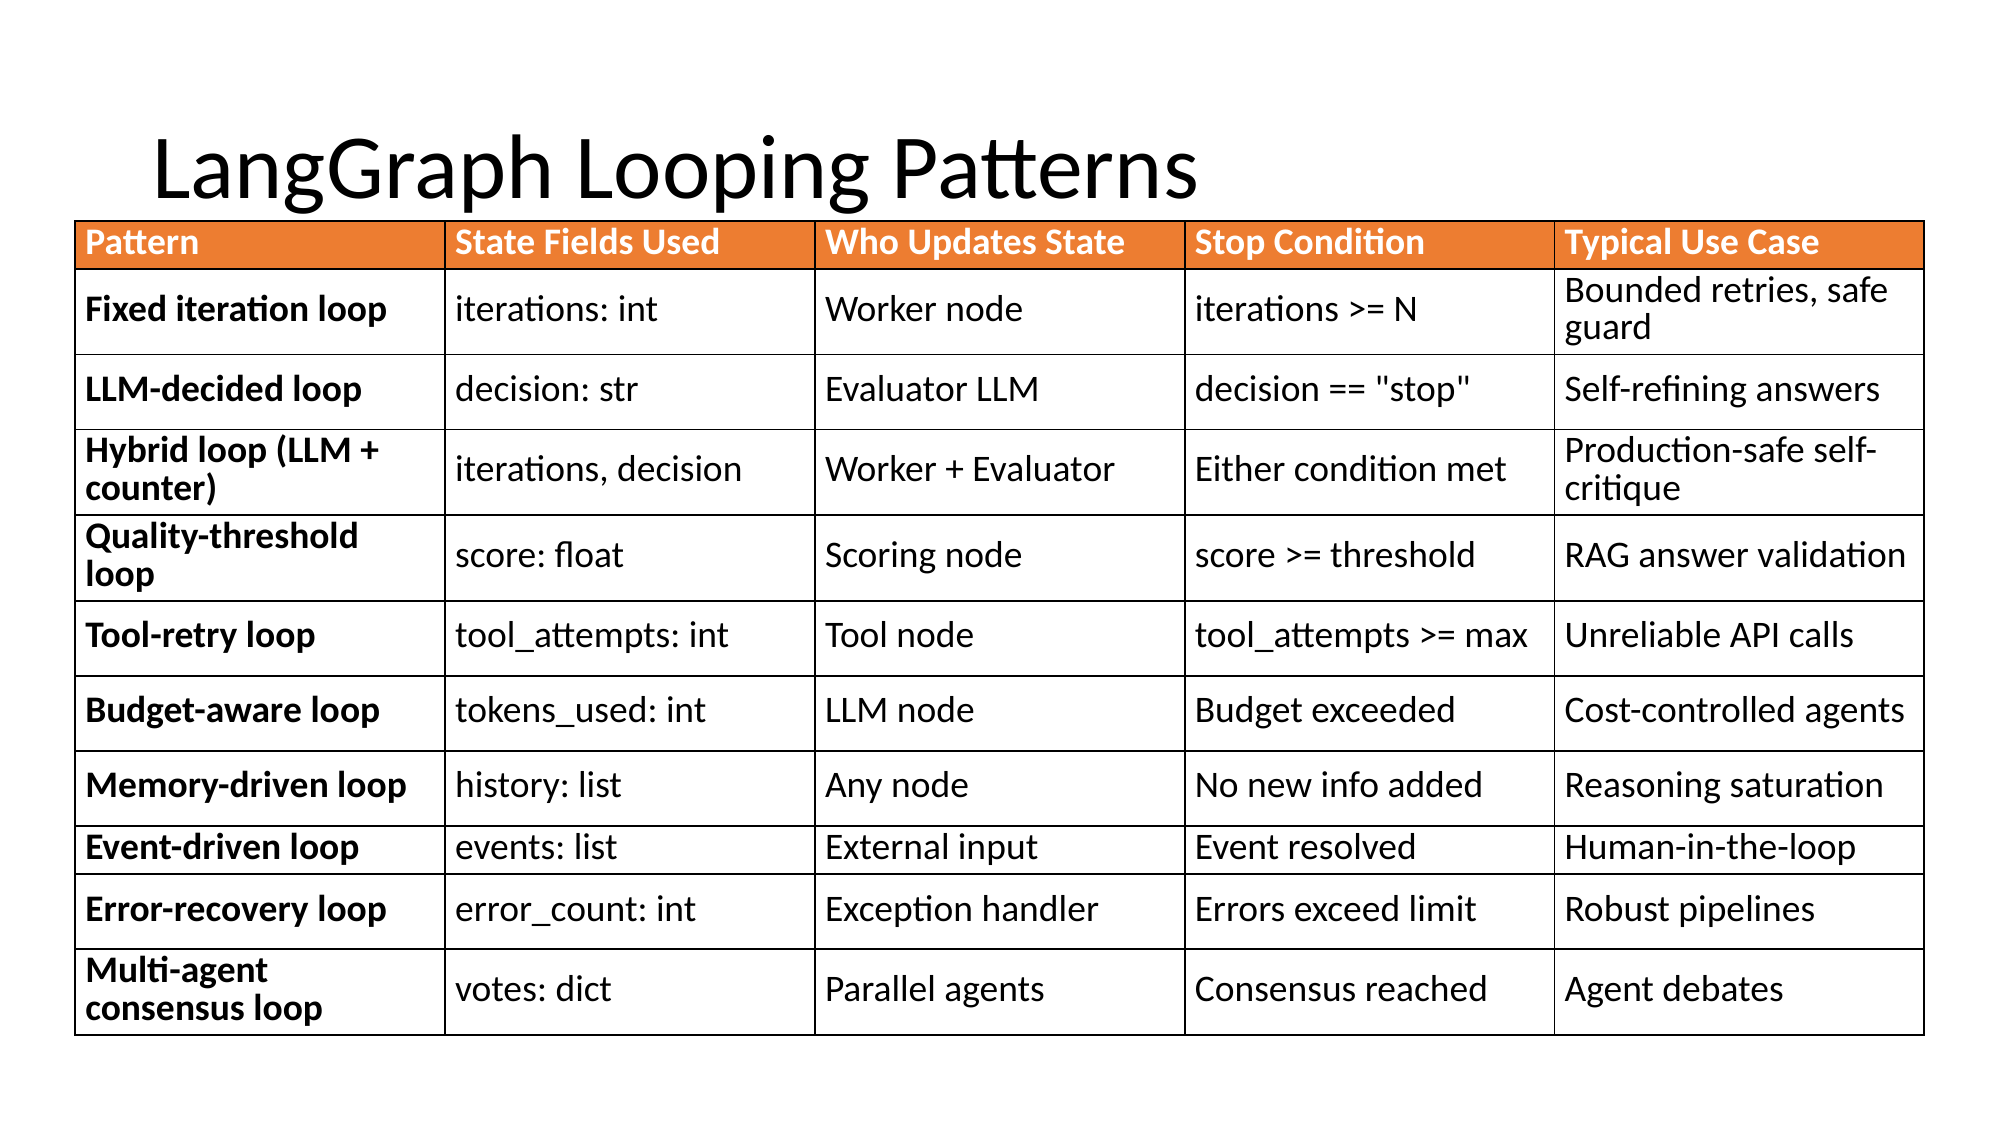

# LangGraph Looping Patterns
| Pattern | State Fields Used | Who Updates State | Stop Condition | Typical Use Case |
| --- | --- | --- | --- | --- |
| Fixed iteration loop | iterations: int | Worker node | iterations >= N | Bounded retries, safe guard |
| LLM-decided loop | decision: str | Evaluator LLM | decision == "stop" | Self-refining answers |
| Hybrid loop (LLM + counter) | iterations, decision | Worker + Evaluator | Either condition met | Production-safe self-critique |
| Quality-threshold loop | score: float | Scoring node | score >= threshold | RAG answer validation |
| Tool-retry loop | tool\_attempts: int | Tool node | tool\_attempts >= max | Unreliable API calls |
| Budget-aware loop | tokens\_used: int | LLM node | Budget exceeded | Cost-controlled agents |
| Memory-driven loop | history: list | Any node | No new info added | Reasoning saturation |
| Event-driven loop | events: list | External input | Event resolved | Human-in-the-loop |
| Error-recovery loop | error\_count: int | Exception handler | Errors exceed limit | Robust pipelines |
| Multi-agent consensus loop | votes: dict | Parallel agents | Consensus reached | Agent debates |